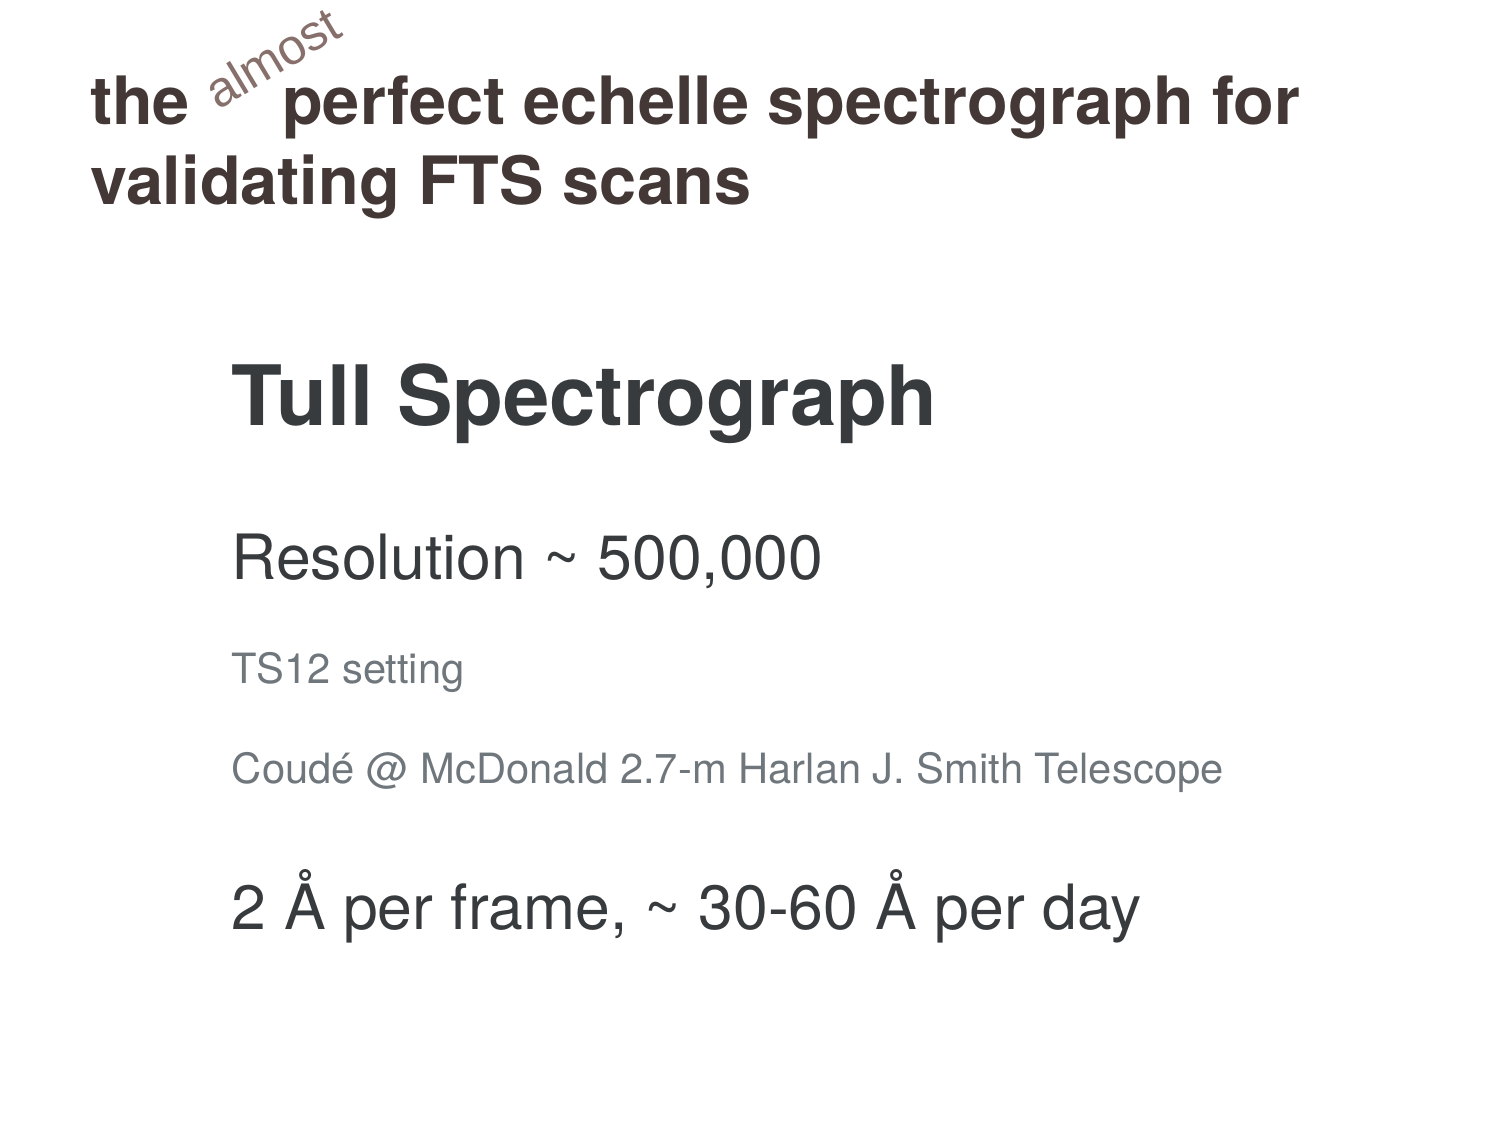

almost
# the     perfect echelle spectrograph for validating FTS scans
Tull Spectrograph

Resolution ~ 500,000

TS12 setting

Coudé @ McDonald 2.7-m Harlan J. Smith Telescope

2 Å per frame, ~ 30-60 Å per day